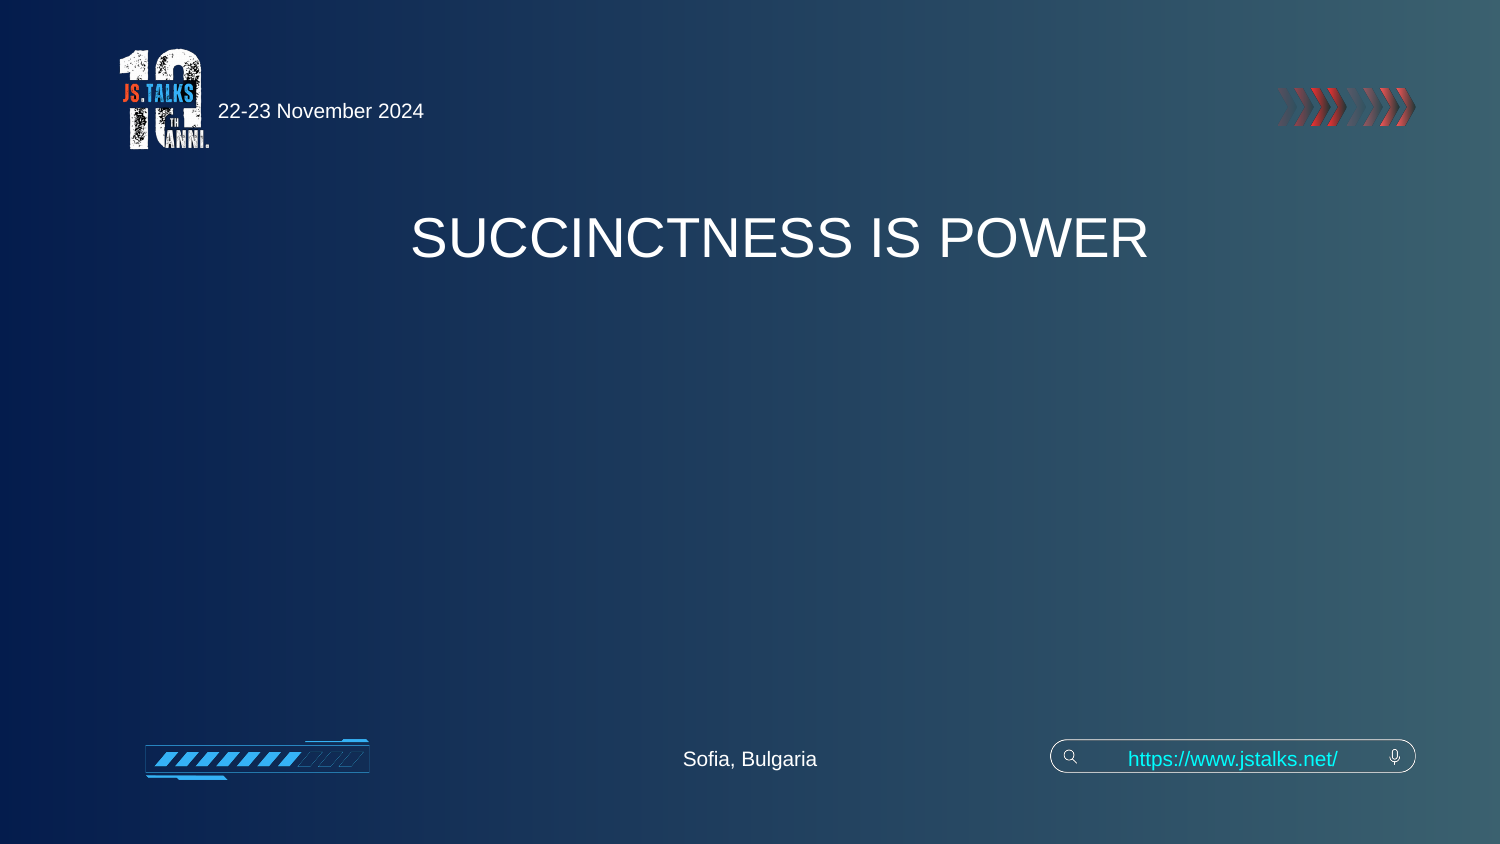

22-23 November 2024
SUCCINCTNESS IS POWER

Sofia, Bulgaria
https://www.jstalks.net/